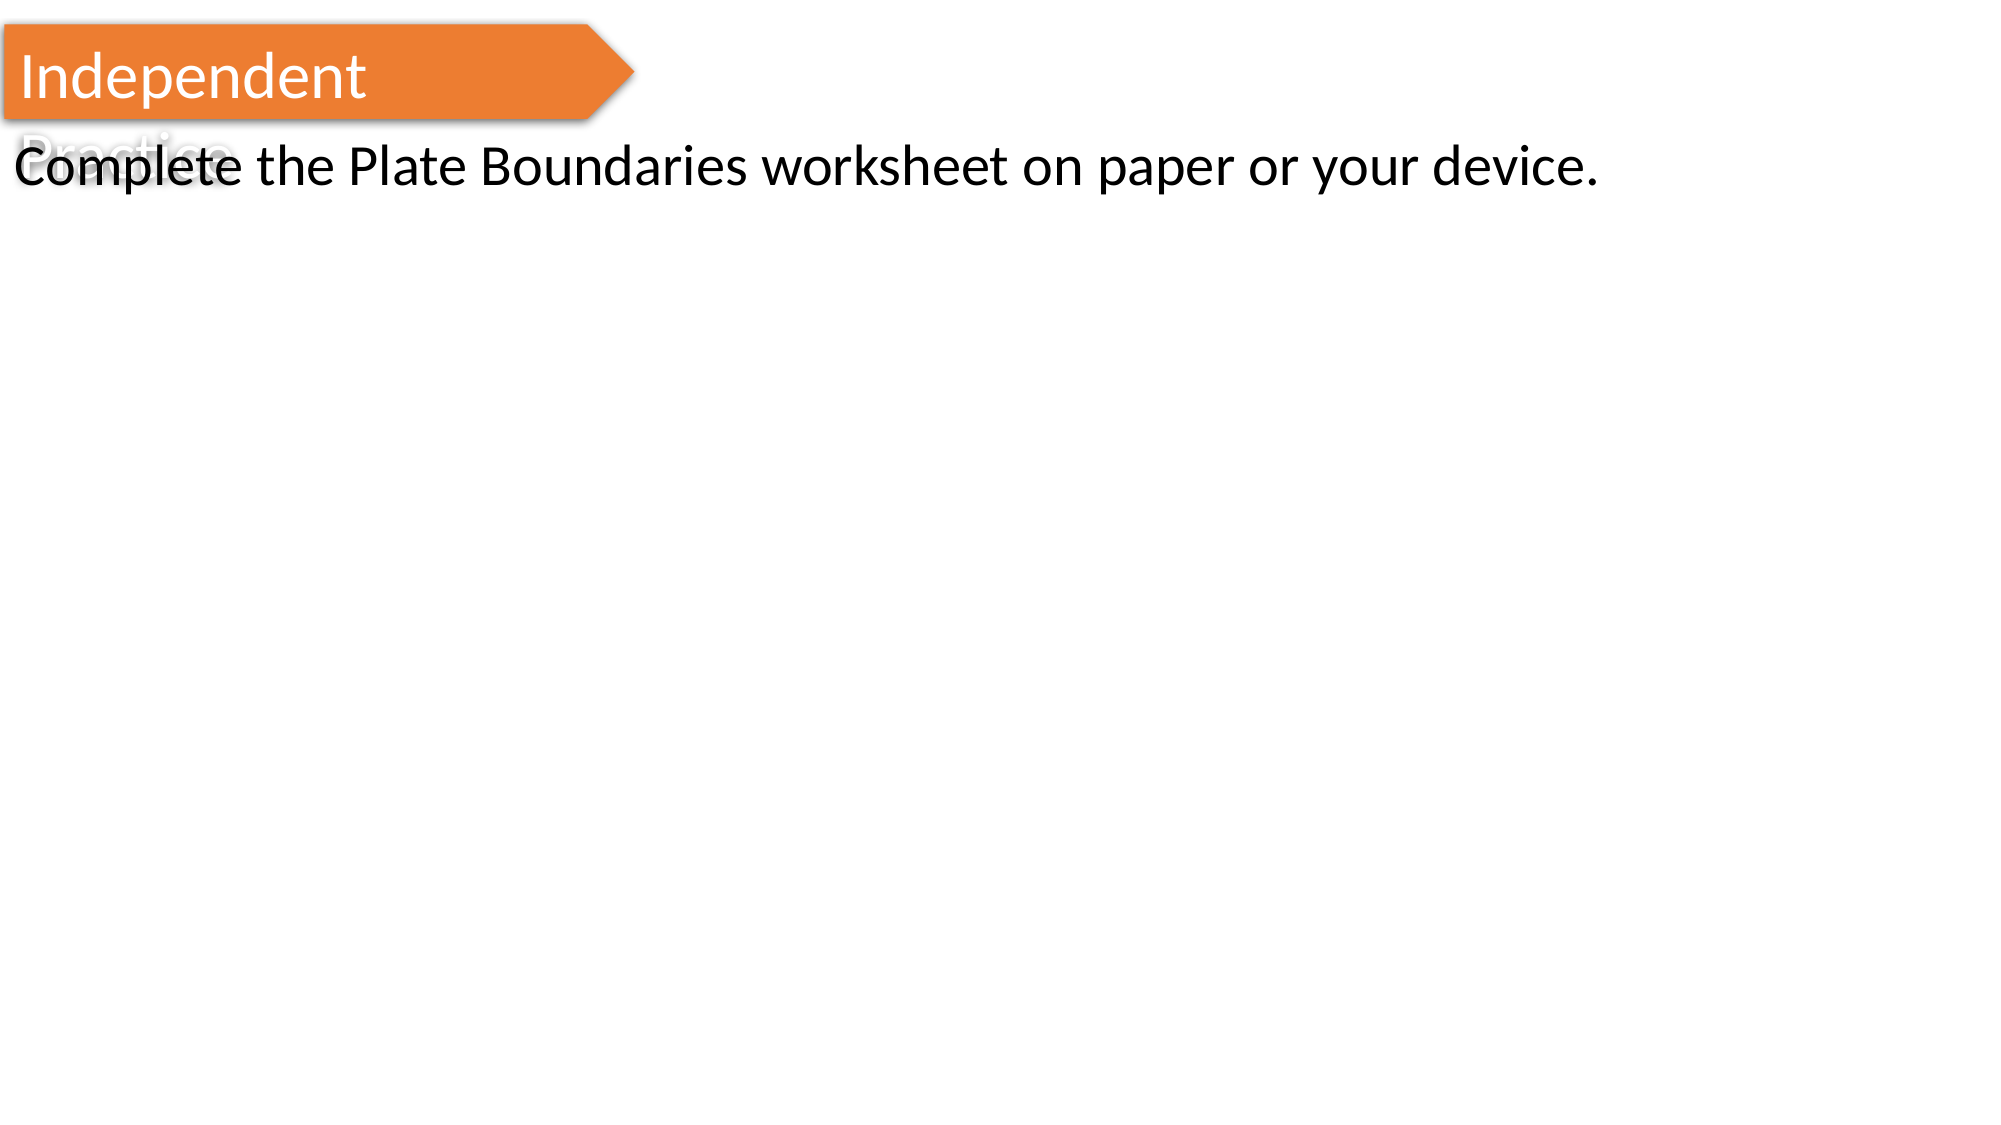

Independent Practice

Complete the Plate Boundaries worksheet on paper or your device.